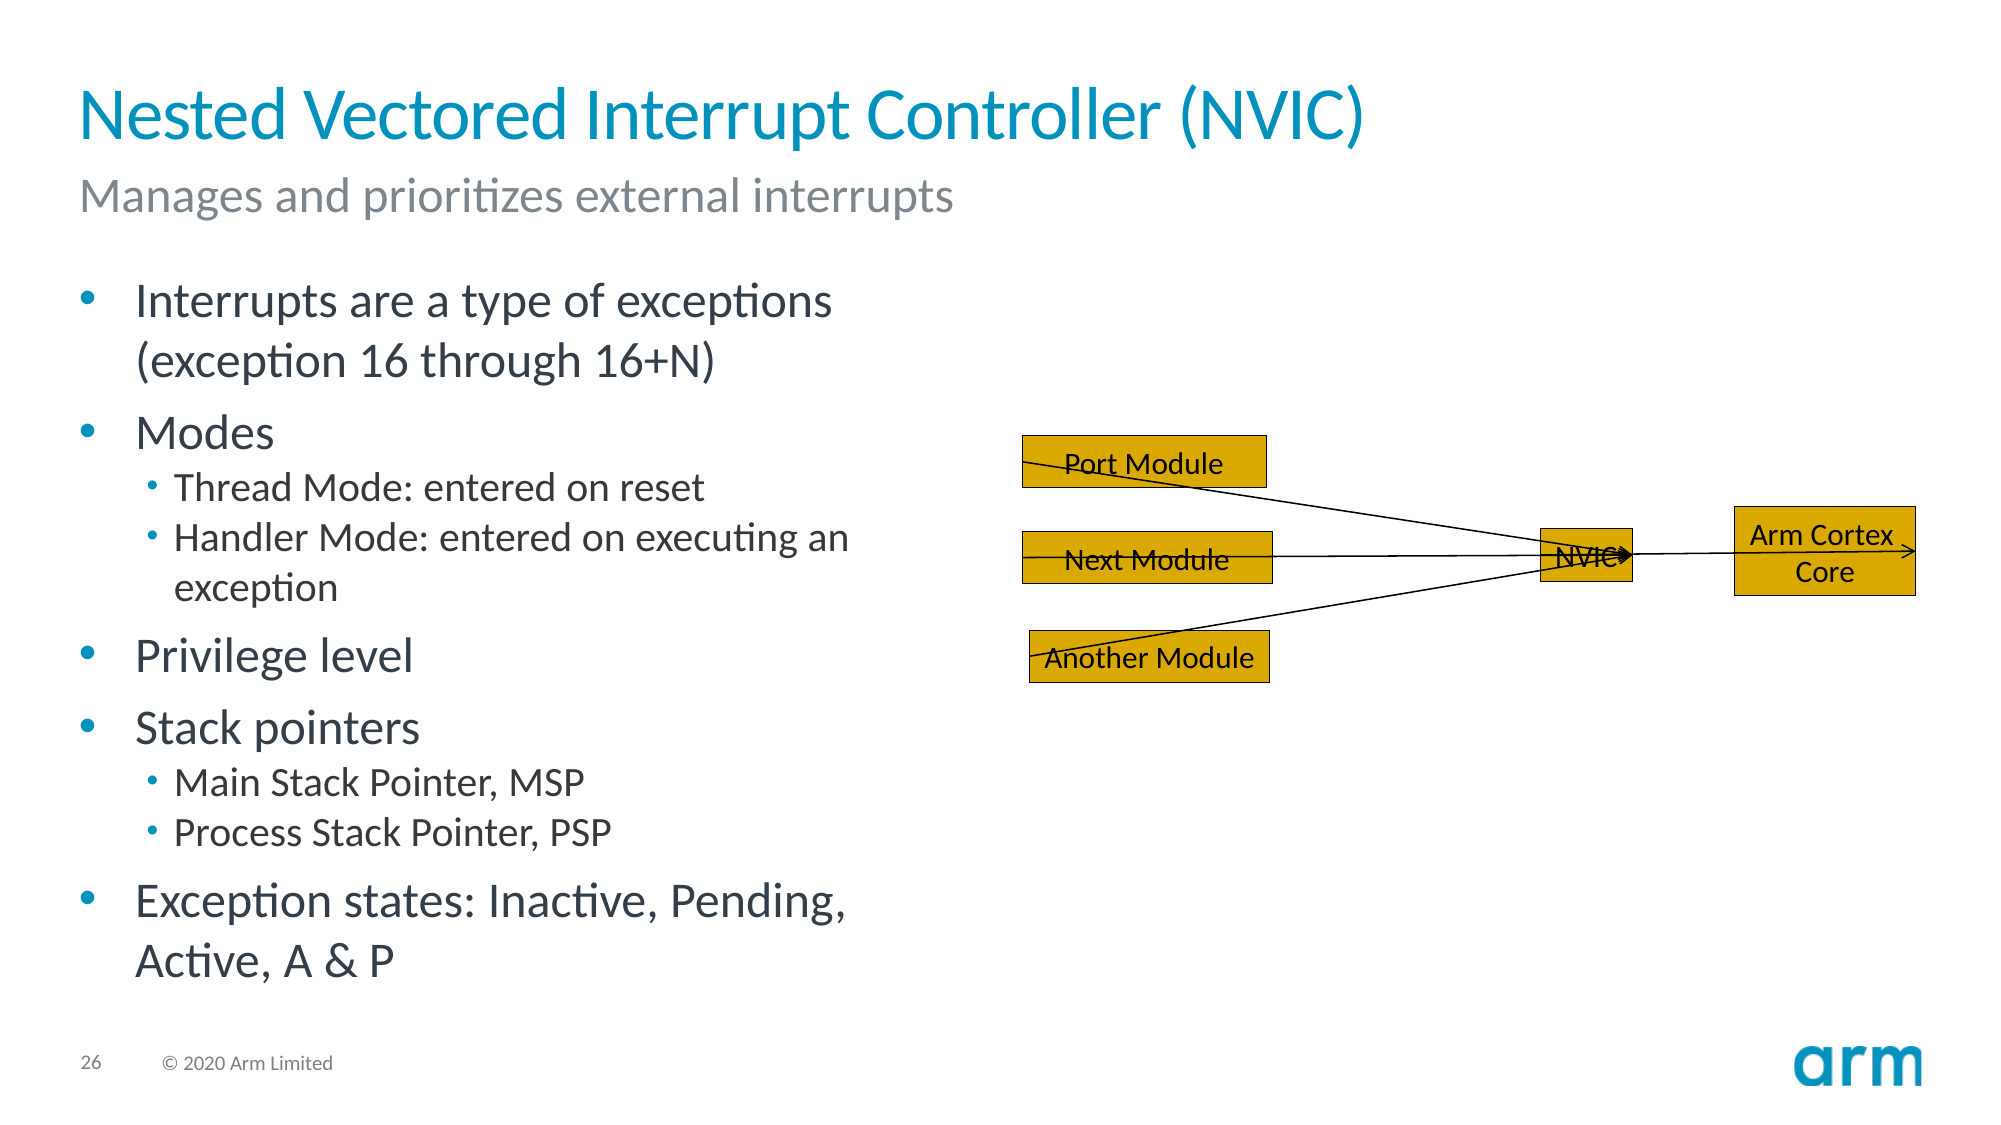

# Nested Vectored Interrupt Controller (NVIC)
Manages and prioritizes external interrupts
Interrupts are a type of exceptions (exception 16 through 16+N)
Modes
Thread Mode: entered on reset
Handler Mode: entered on executing an exception
Privilege level
Stack pointers
Main Stack Pointer, MSP
Process Stack Pointer, PSP
Exception states: Inactive, Pending, Active, A & P

Port Module
Arm Cortex
Core
NVIC
Next Module
Another Module